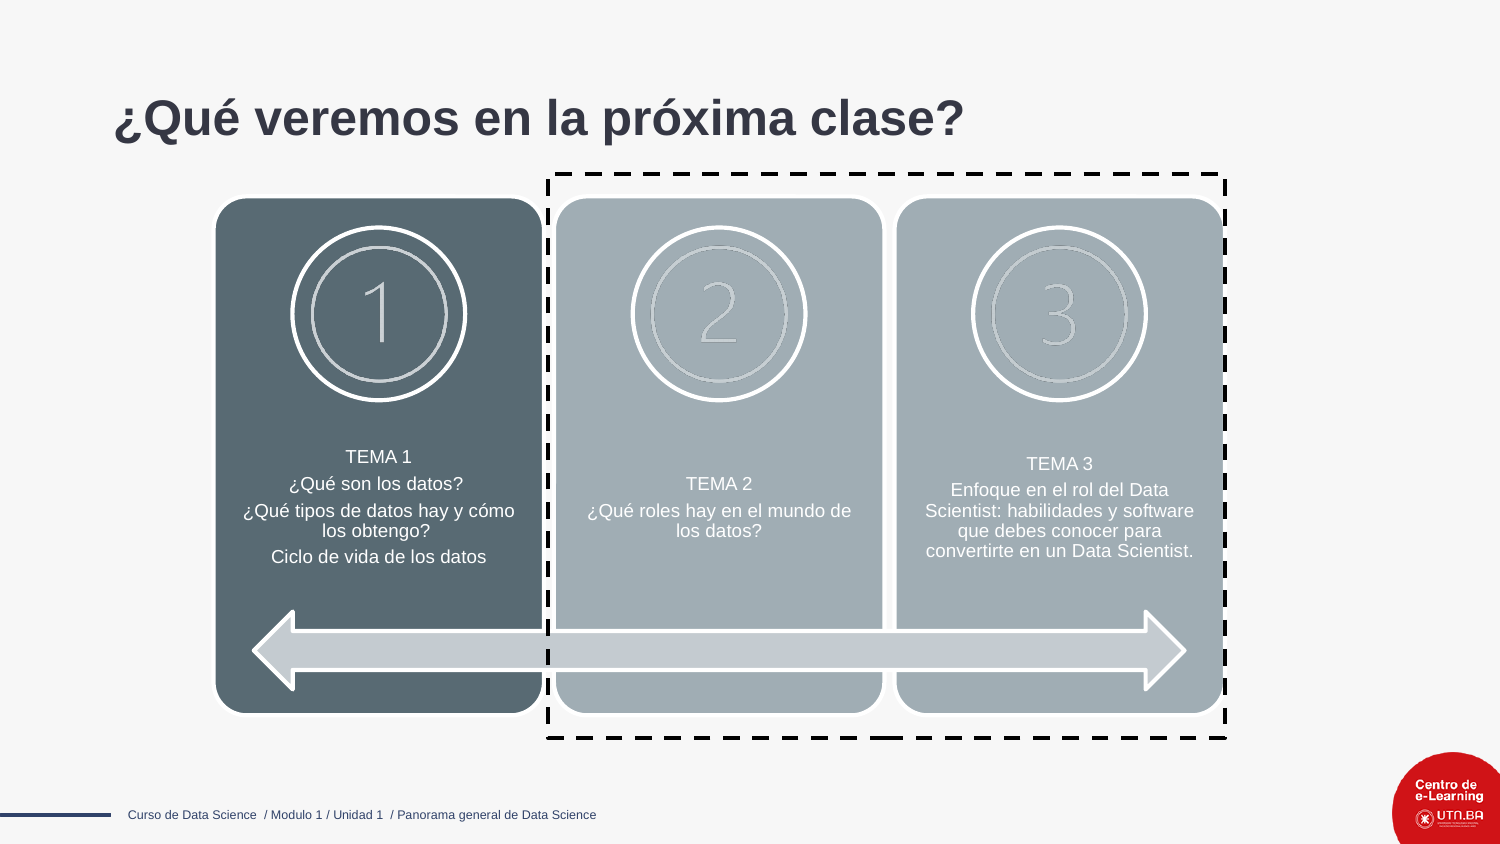

¿Qué veremos en la próxima clase?

TEMA 1
¿Qué son los datos?
¿Qué tipos de datos hay y cómo los obtengo?
Ciclo de vida de los datos
TEMA 2
¿Qué roles hay en el mundo de los datos?
TEMA 3
Enfoque en el rol del Data Scientist: habilidades y software que debes conocer para convertirte en un Data Scientist.
Curso de Data Science  / Modulo 1 / Unidad 1  / Panorama general de Data Science